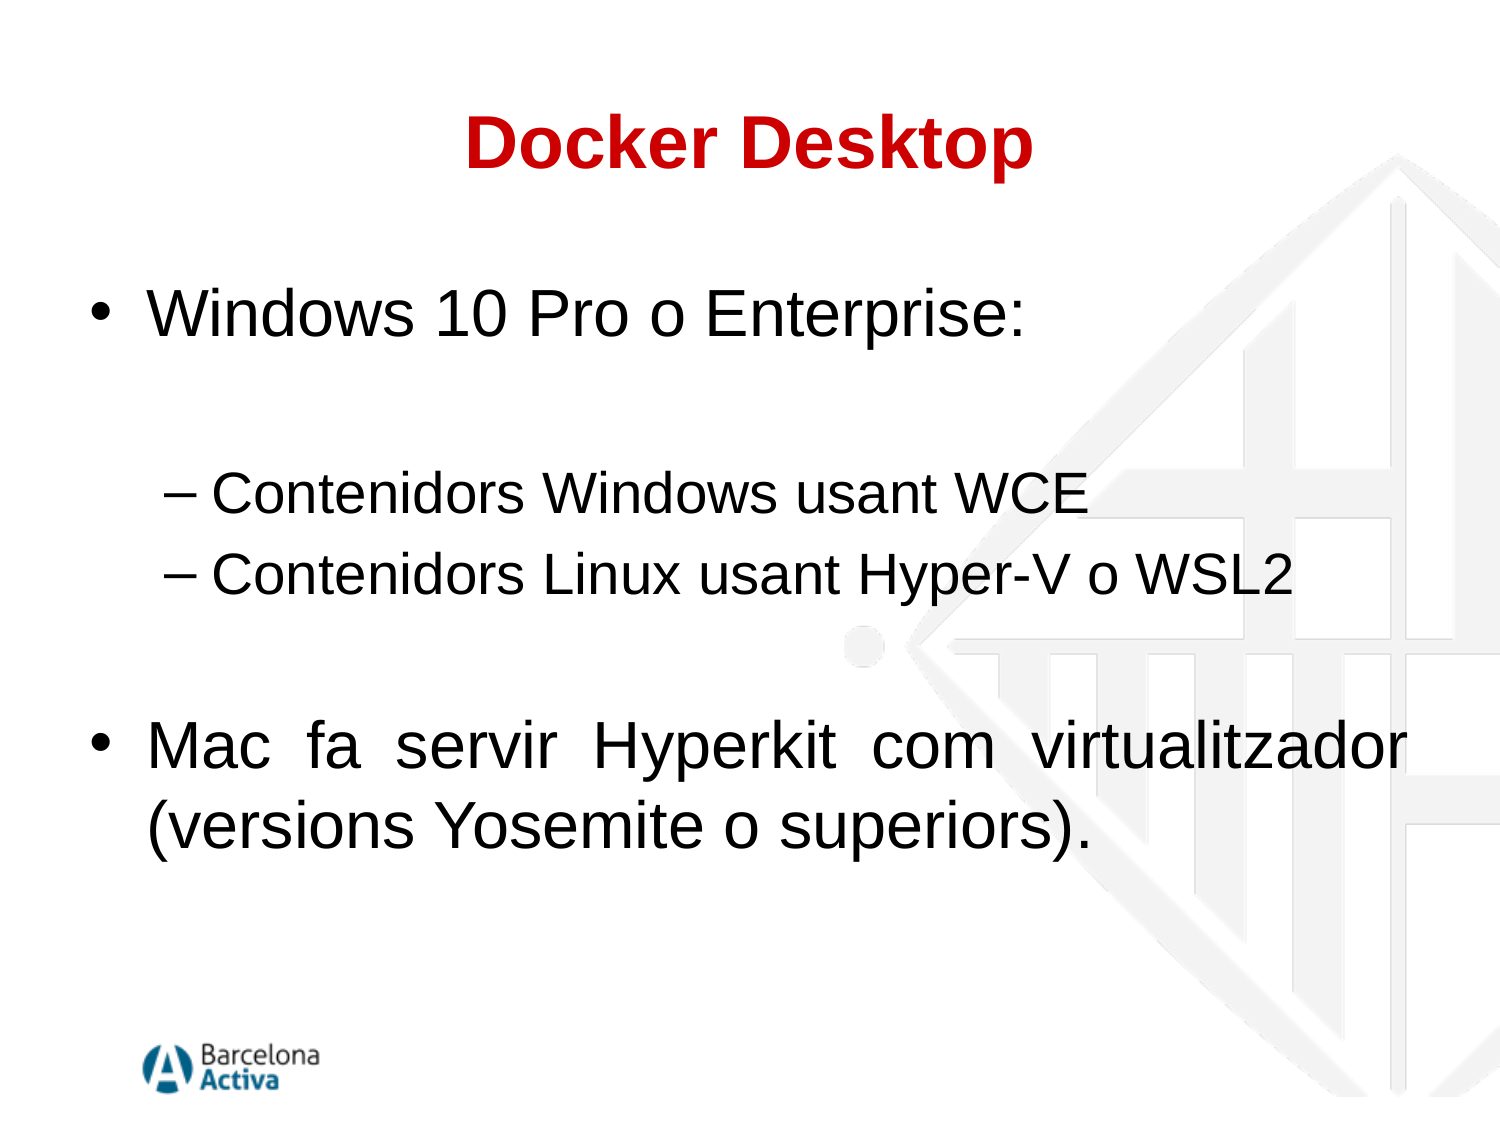

# Docker Desktop
Windows 10 Pro o Enterprise:

Contenidors Windows usant WCE
Contenidors Linux usant Hyper-V o WSL2

Mac fa servir Hyperkit com virtualitzador (versions Yosemite o superiors).